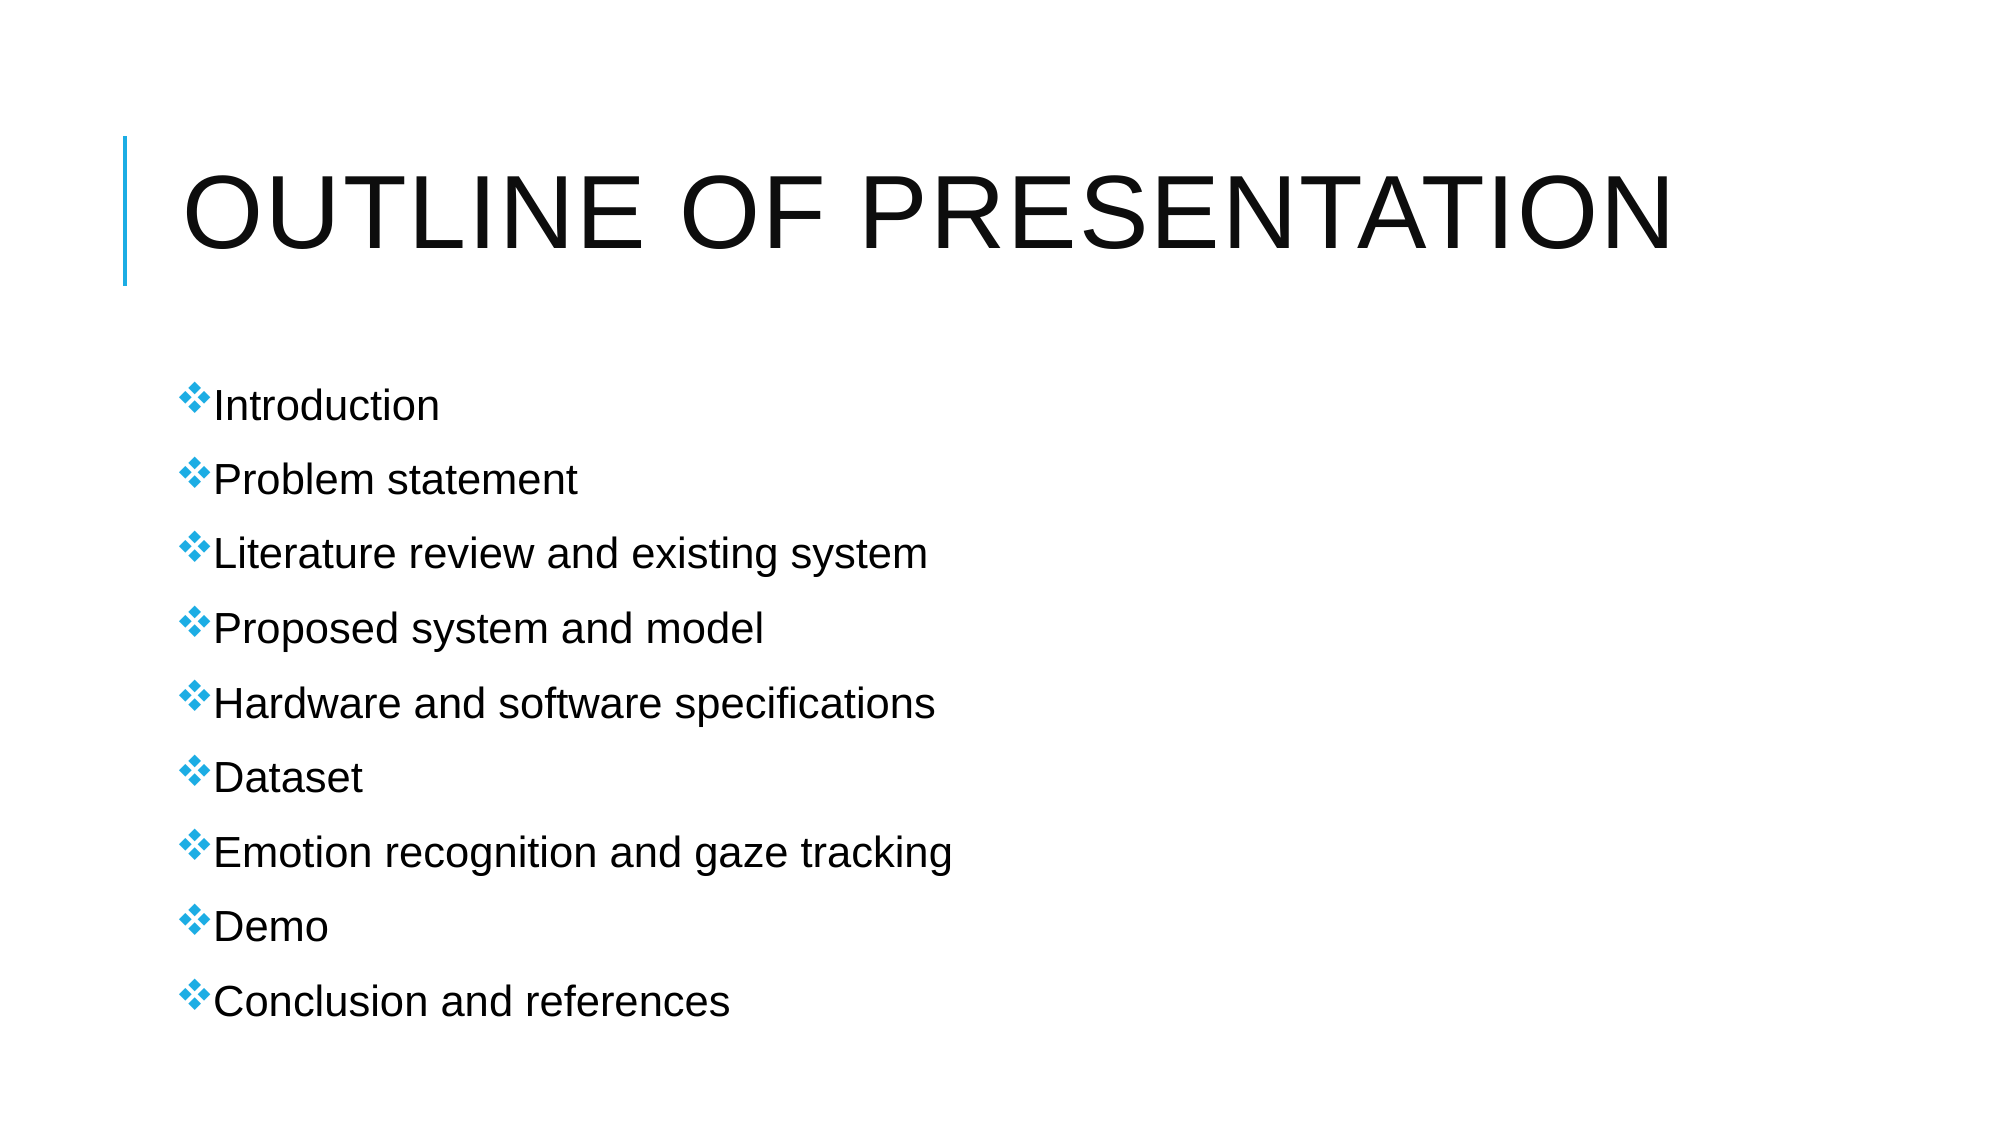

# Outline of presentation
Introduction
Problem statement
Literature review and existing system
Proposed system and model
Hardware and software specifications
Dataset
Emotion recognition and gaze tracking
Demo
Conclusion and references